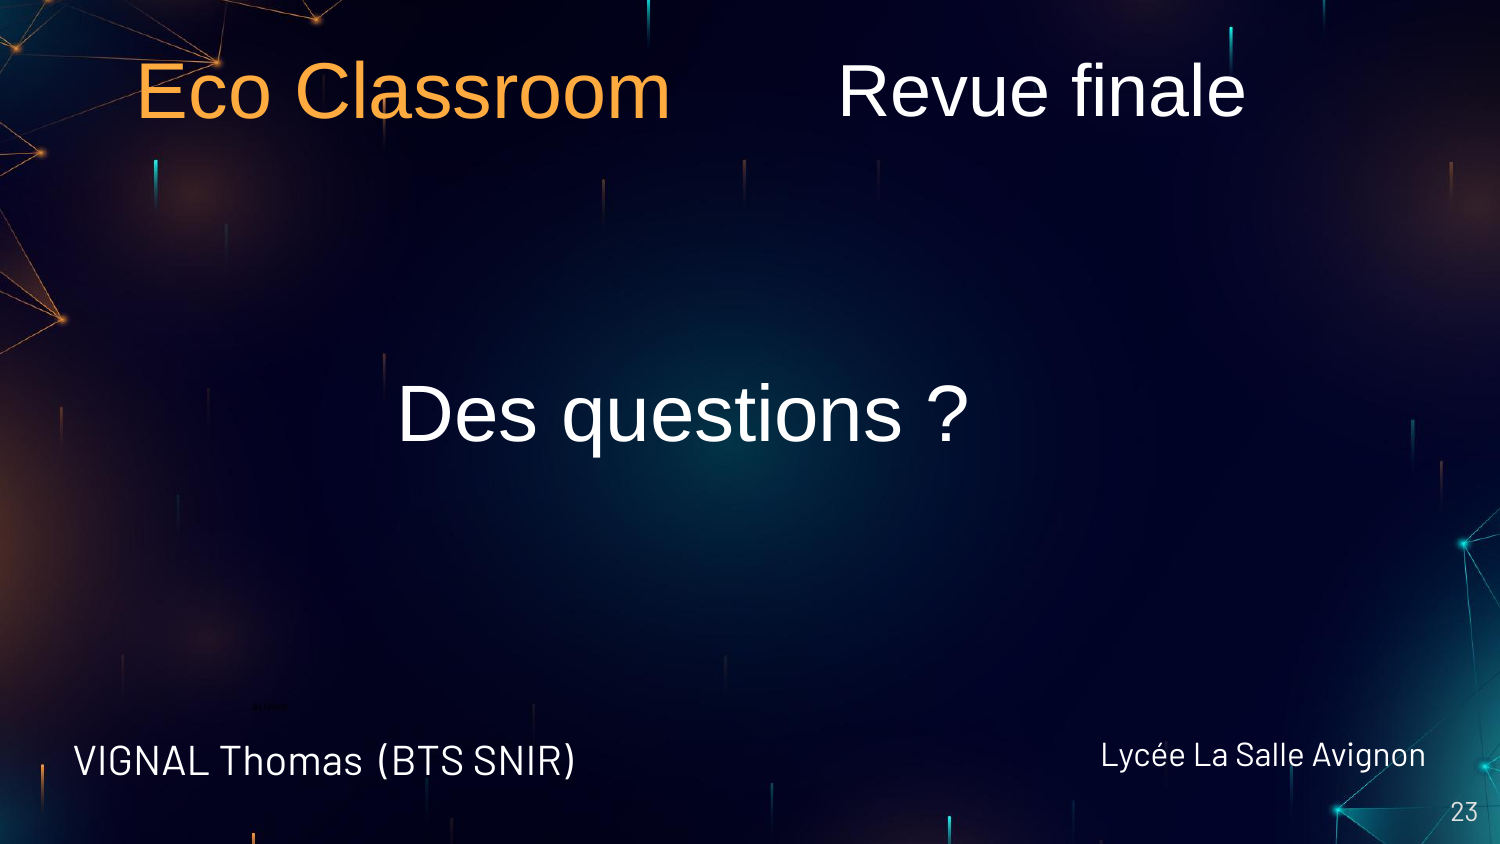

Eco Classroom
# Revue finale
Des questions ?
VIGNAL Thomas  (BTS SNIR)
Lycée La Salle Avignon
23